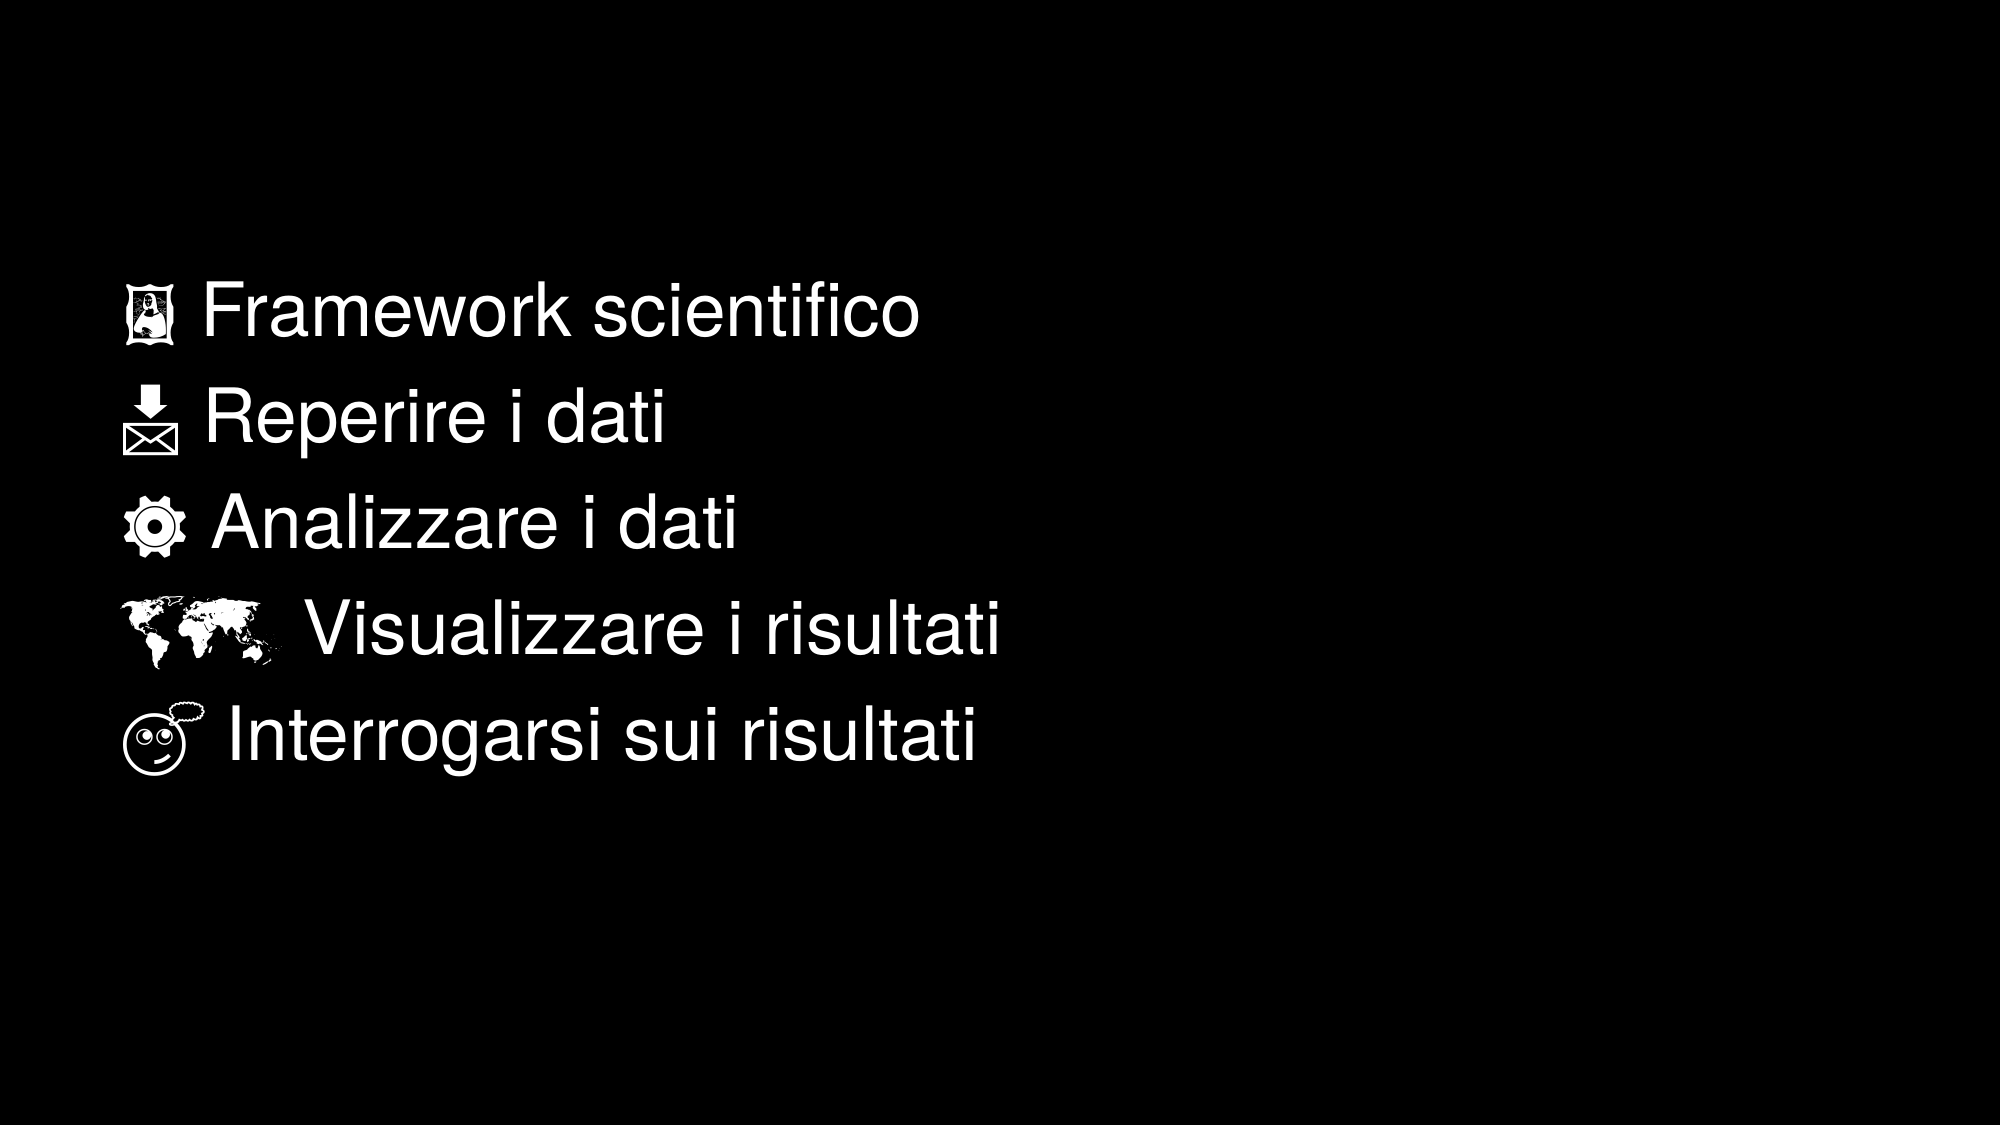

🖼️ Framework scientifico
📩 Reperire i dati
⚙️ Analizzare i dati
🗺️ Visualizzare i risultati
🤔 Interrogarsi sui risultati